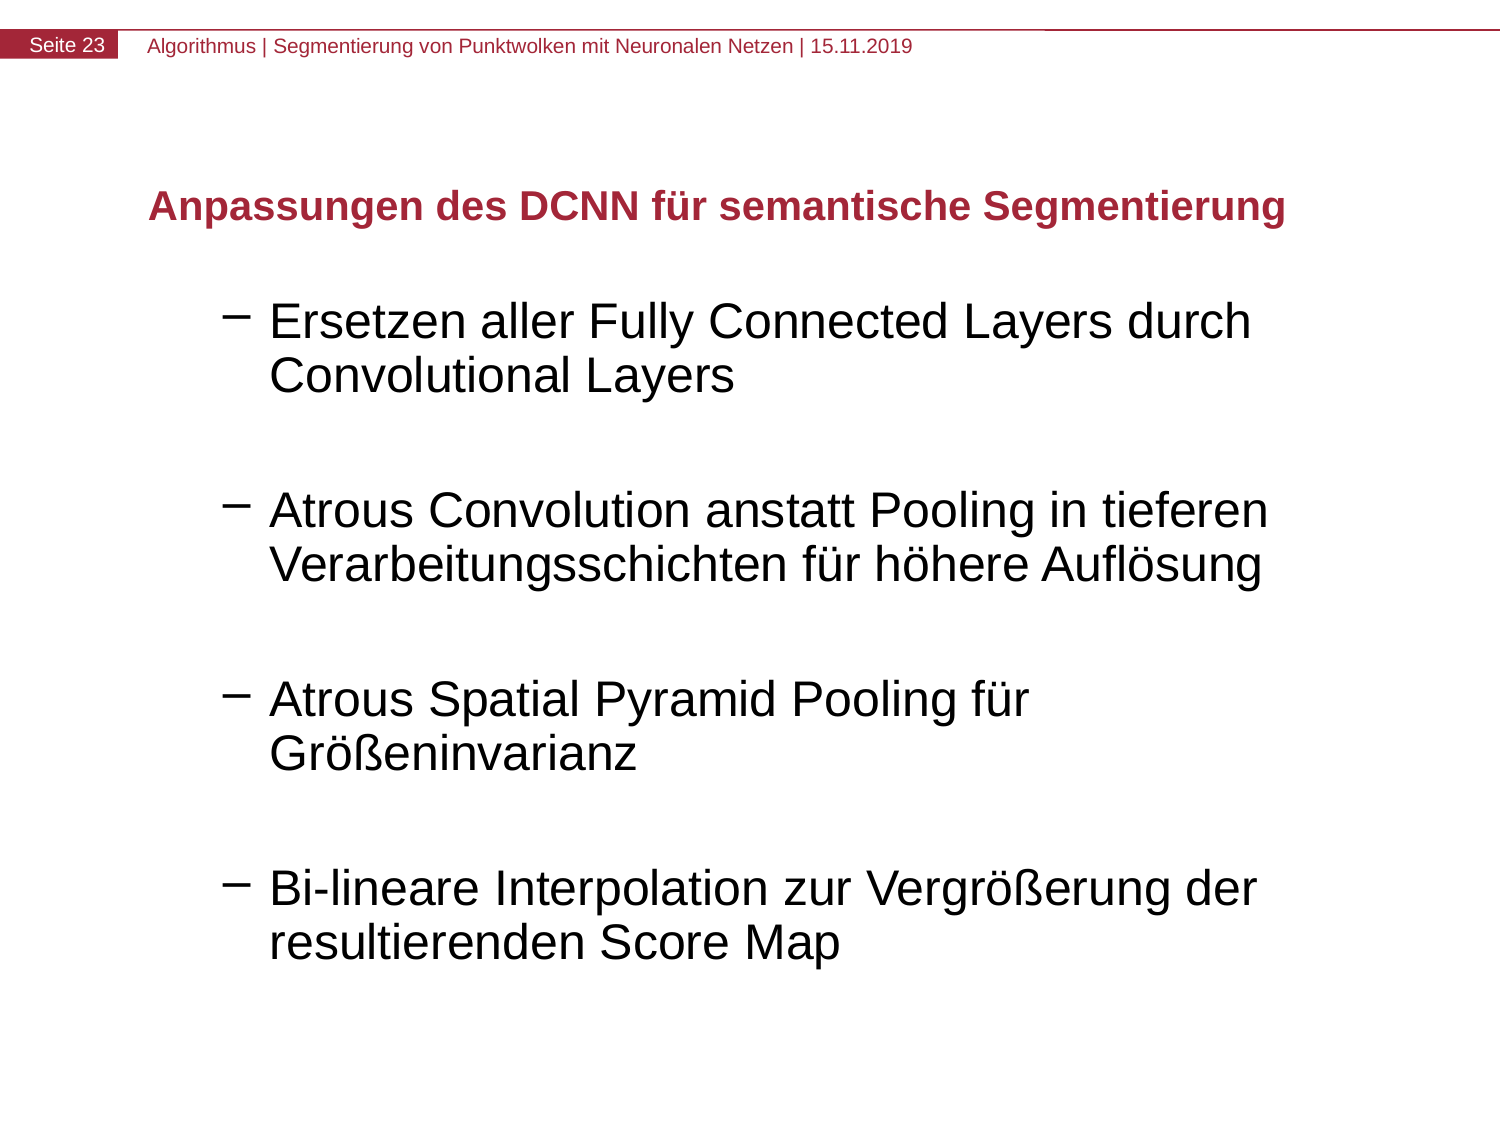

# Anpassungen des DCNN für semantische Segmentierung
Ersetzen aller Fully Connected Layers durch Convolutional Layers

Atrous Convolution anstatt Pooling in tieferen Verarbeitungsschichten für höhere Auflösung

Atrous Spatial Pyramid Pooling für Größeninvarianz

Bi-lineare Interpolation zur Vergrößerung der resultierenden Score Map